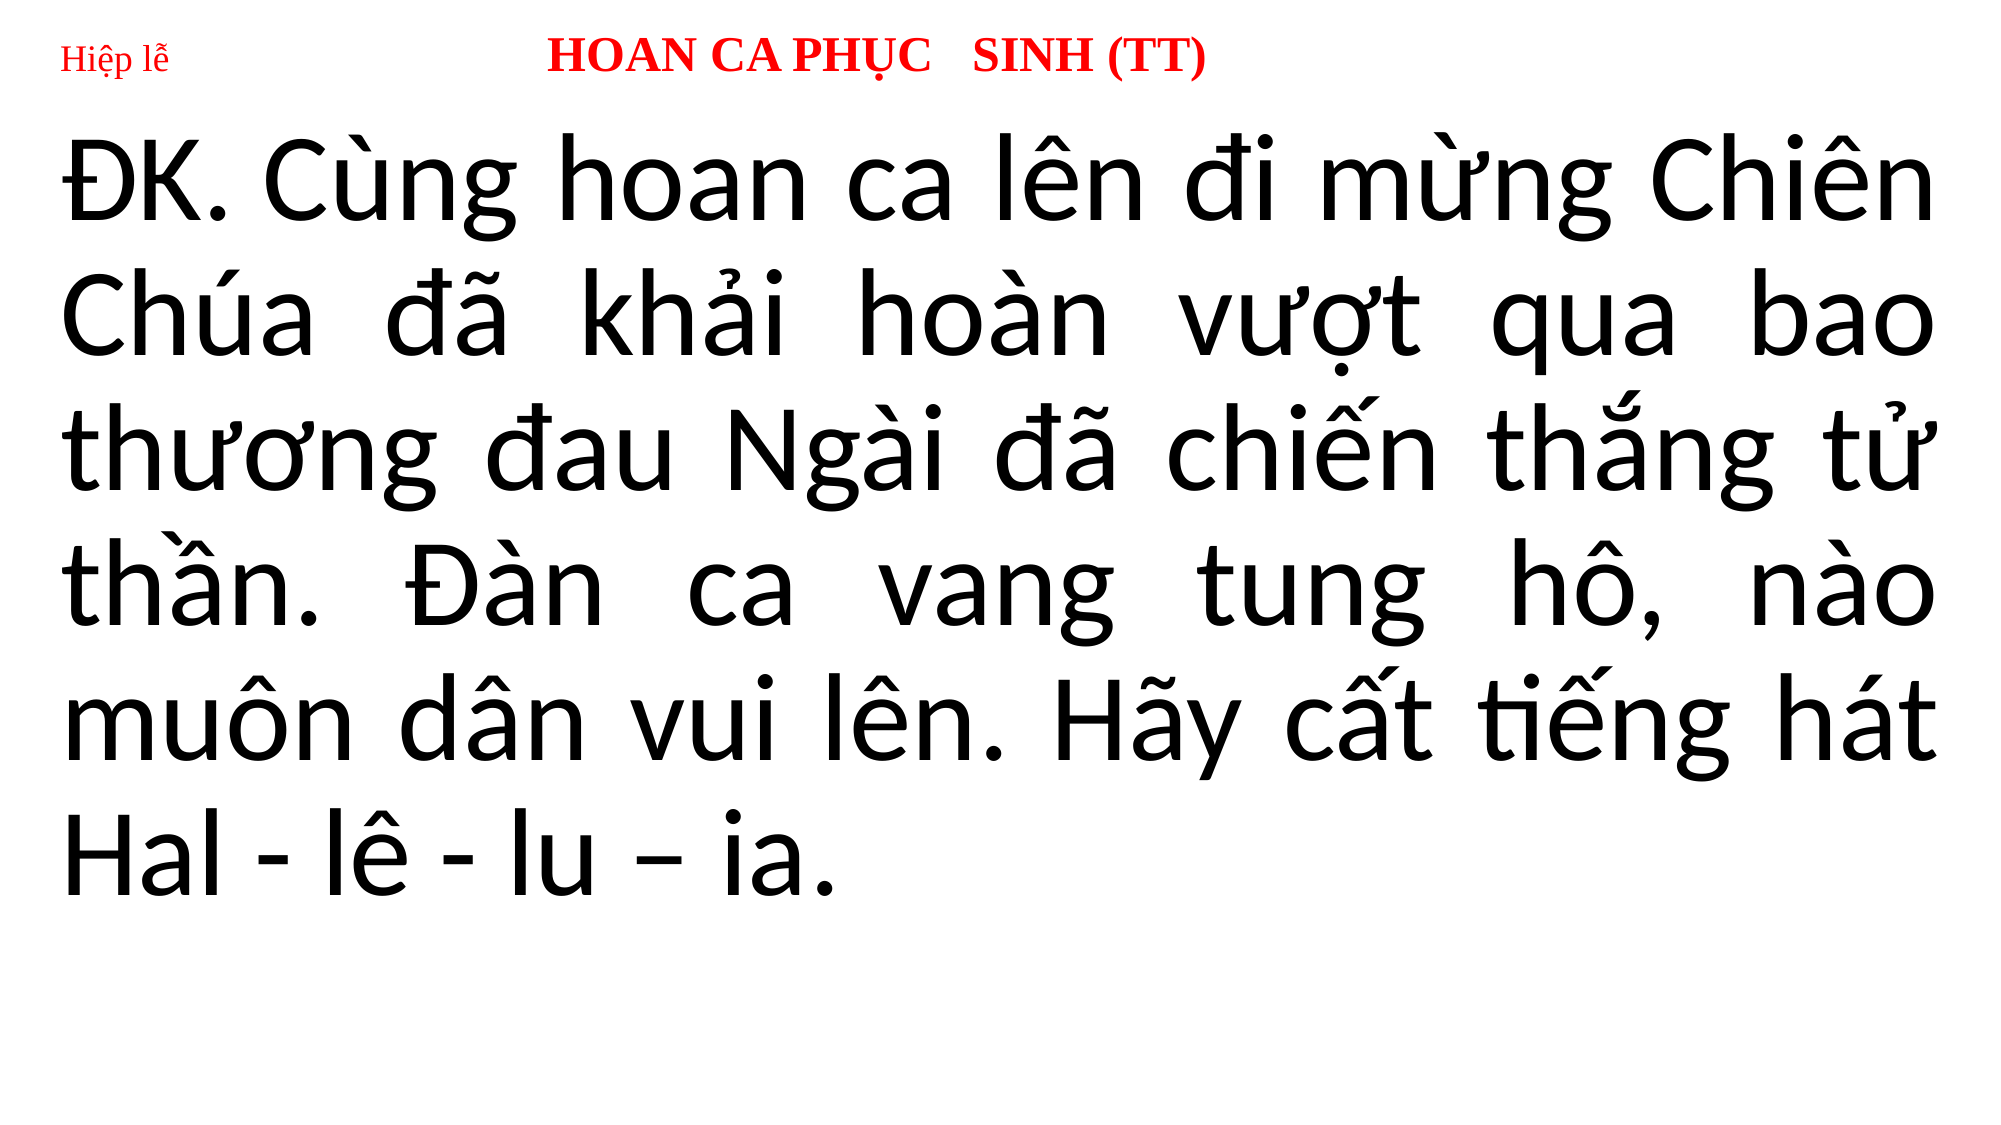

# Hiệp lễ 			    HOAN CA PHỤC	 SINH (TT)
ĐK. Cùng hoan ca lên đi mừng Chiên Chúa đã khải hoàn vượt qua bao thương đau Ngài đã chiến thắng tử thần. Đàn ca vang tung hô, nào muôn dân vui lên. Hãy cất tiếng hát Hal - lê - lu – ia.